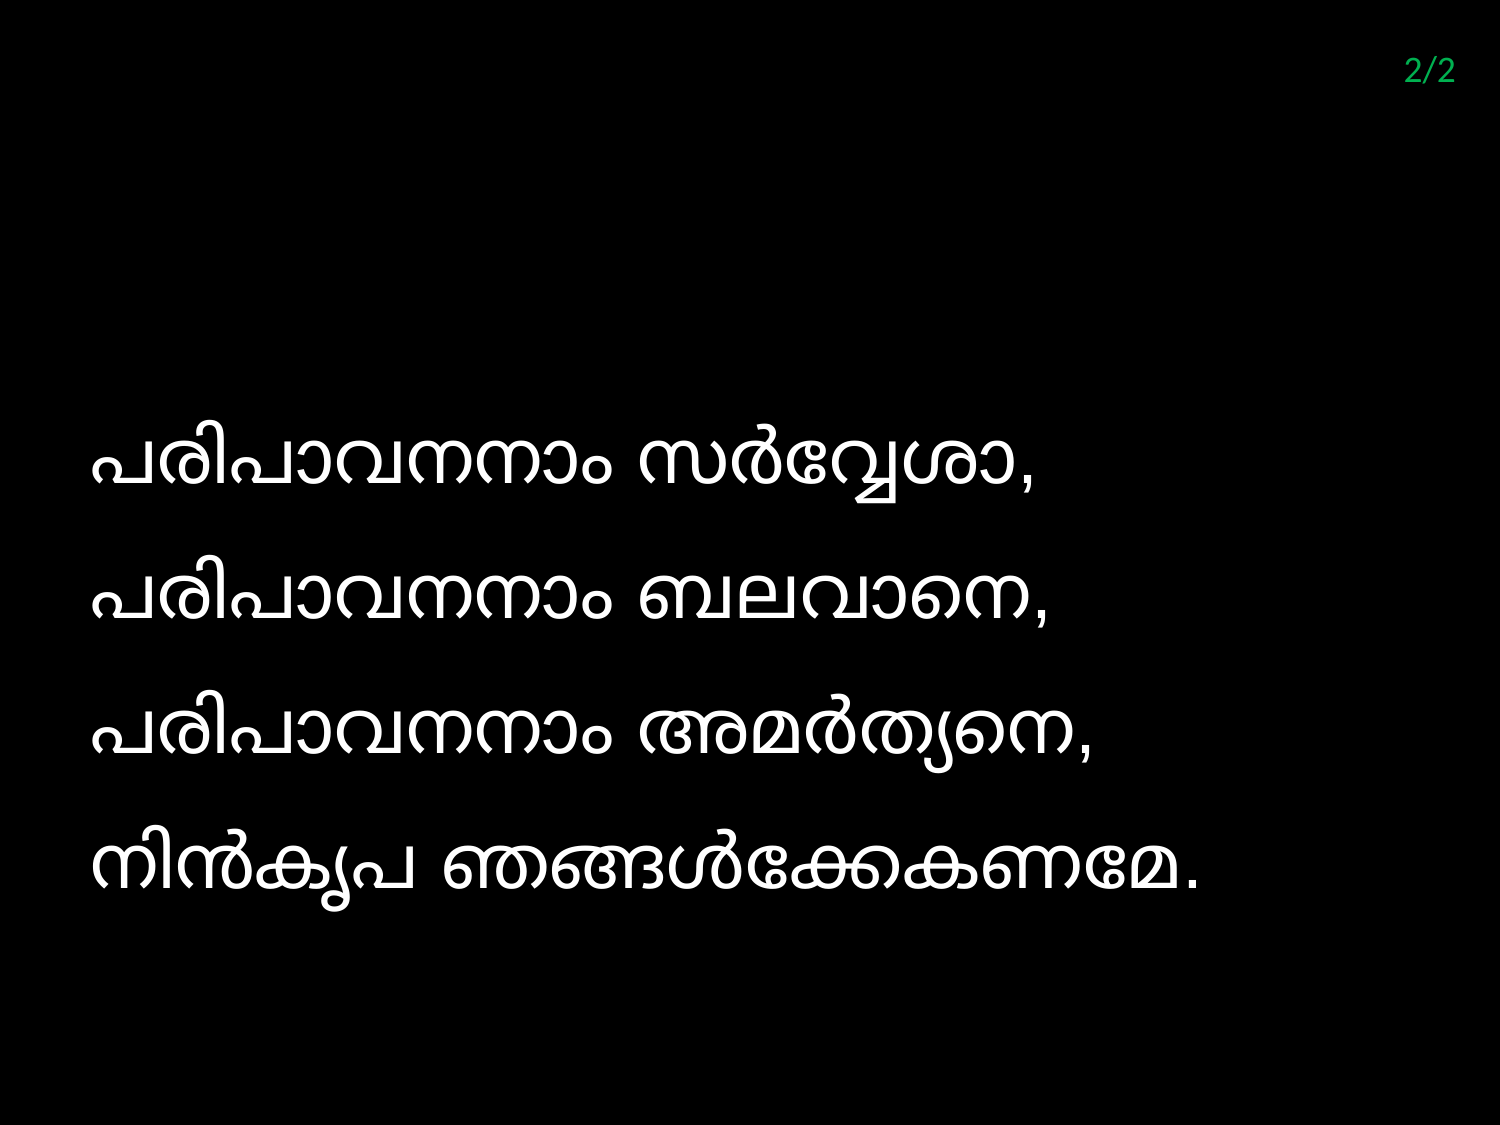

2/2
#
പരിപാവനനാം സര്‍വ്വേശാ,
പരിപാവനനാം ബലവാനെ,
പരിപാവനനാം അമര്‍ത്യനെ,
നിന്‍കൃപ ഞങ്ങള്‍ക്കേകണമേ.